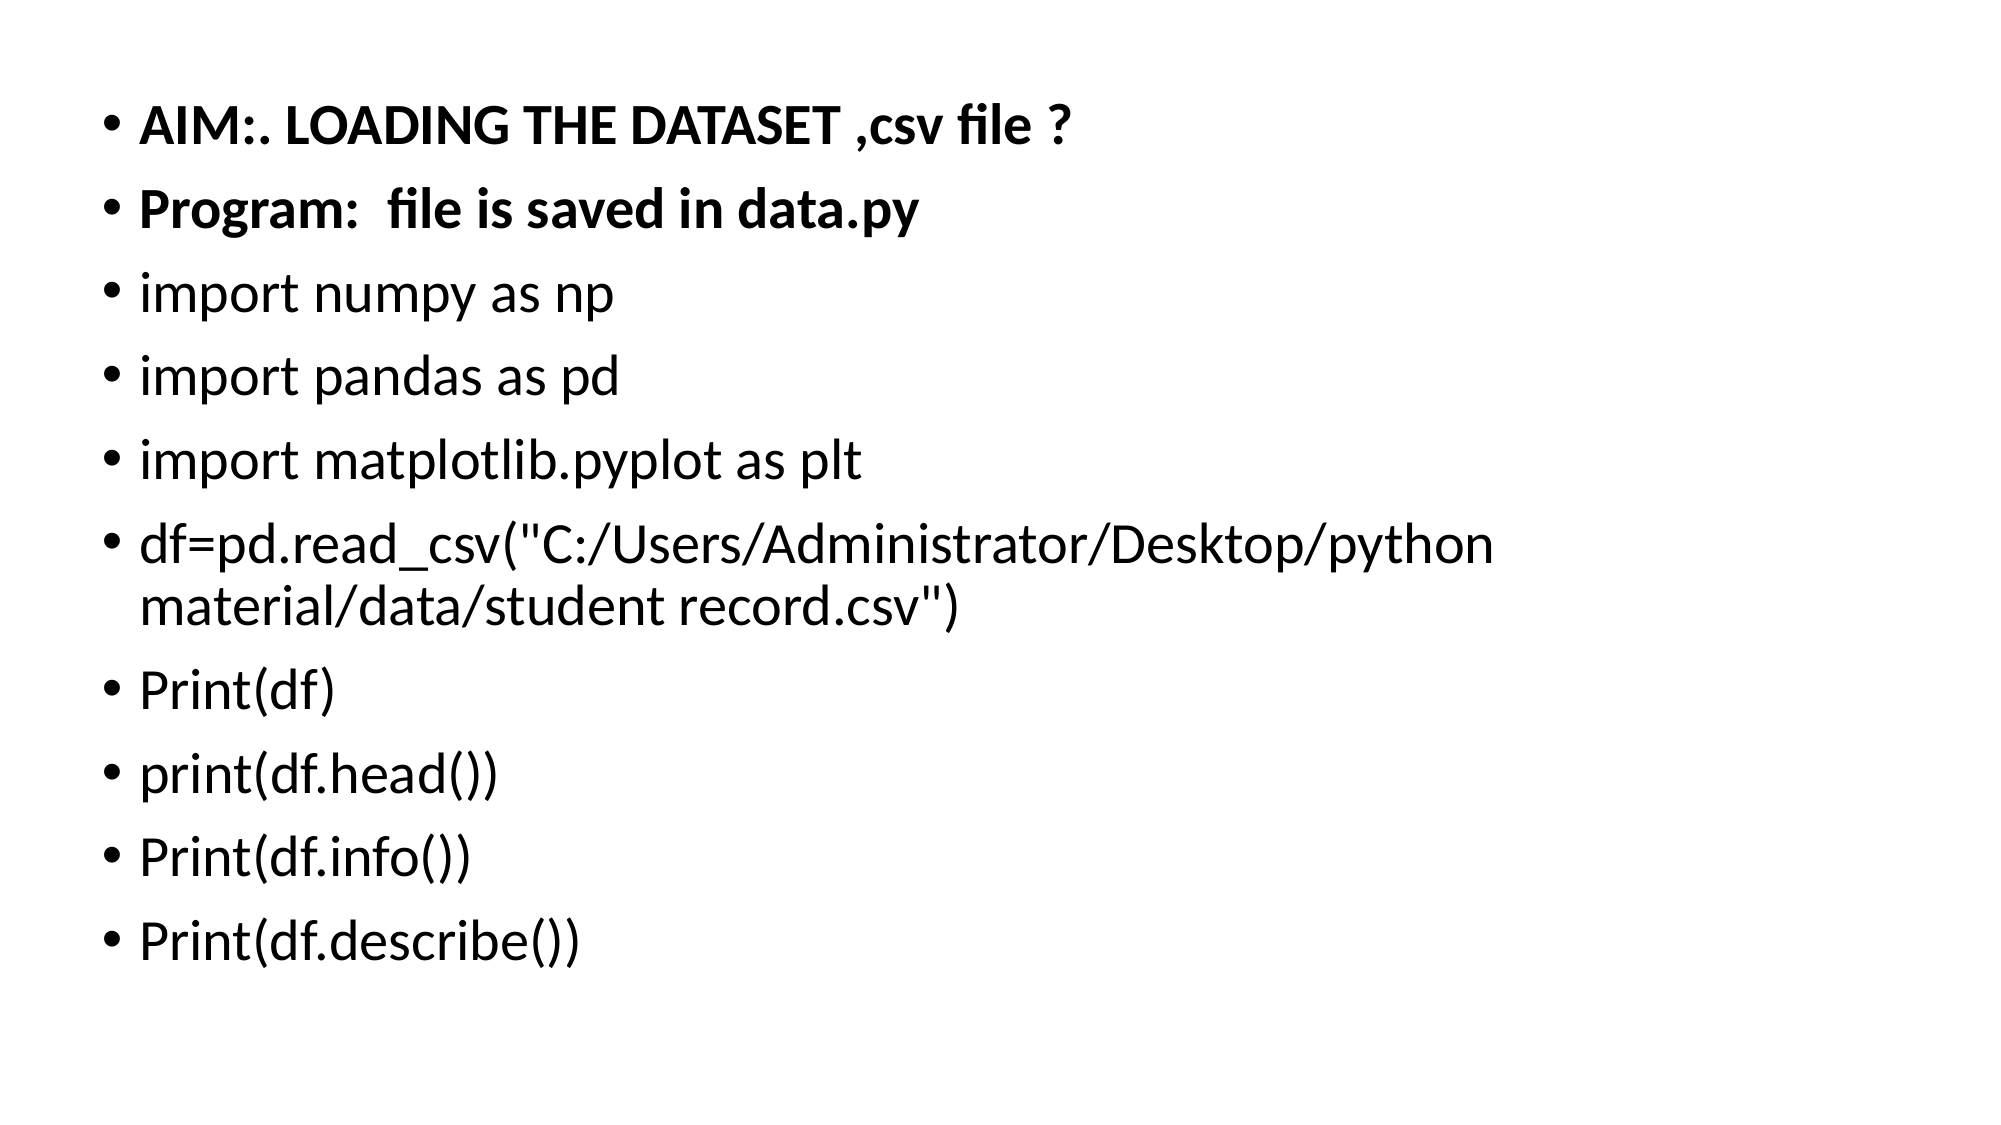

AIM:. LOADING THE DATASET ,csv file ?
Program:  file is saved in data.py
import numpy as np
import pandas as pd
import matplotlib.pyplot as plt
df=pd.read_csv("C:/Users/Administrator/Desktop/python material/data/student record.csv")
Print(df)
print(df.head())
Print(df.info())
Print(df.describe())